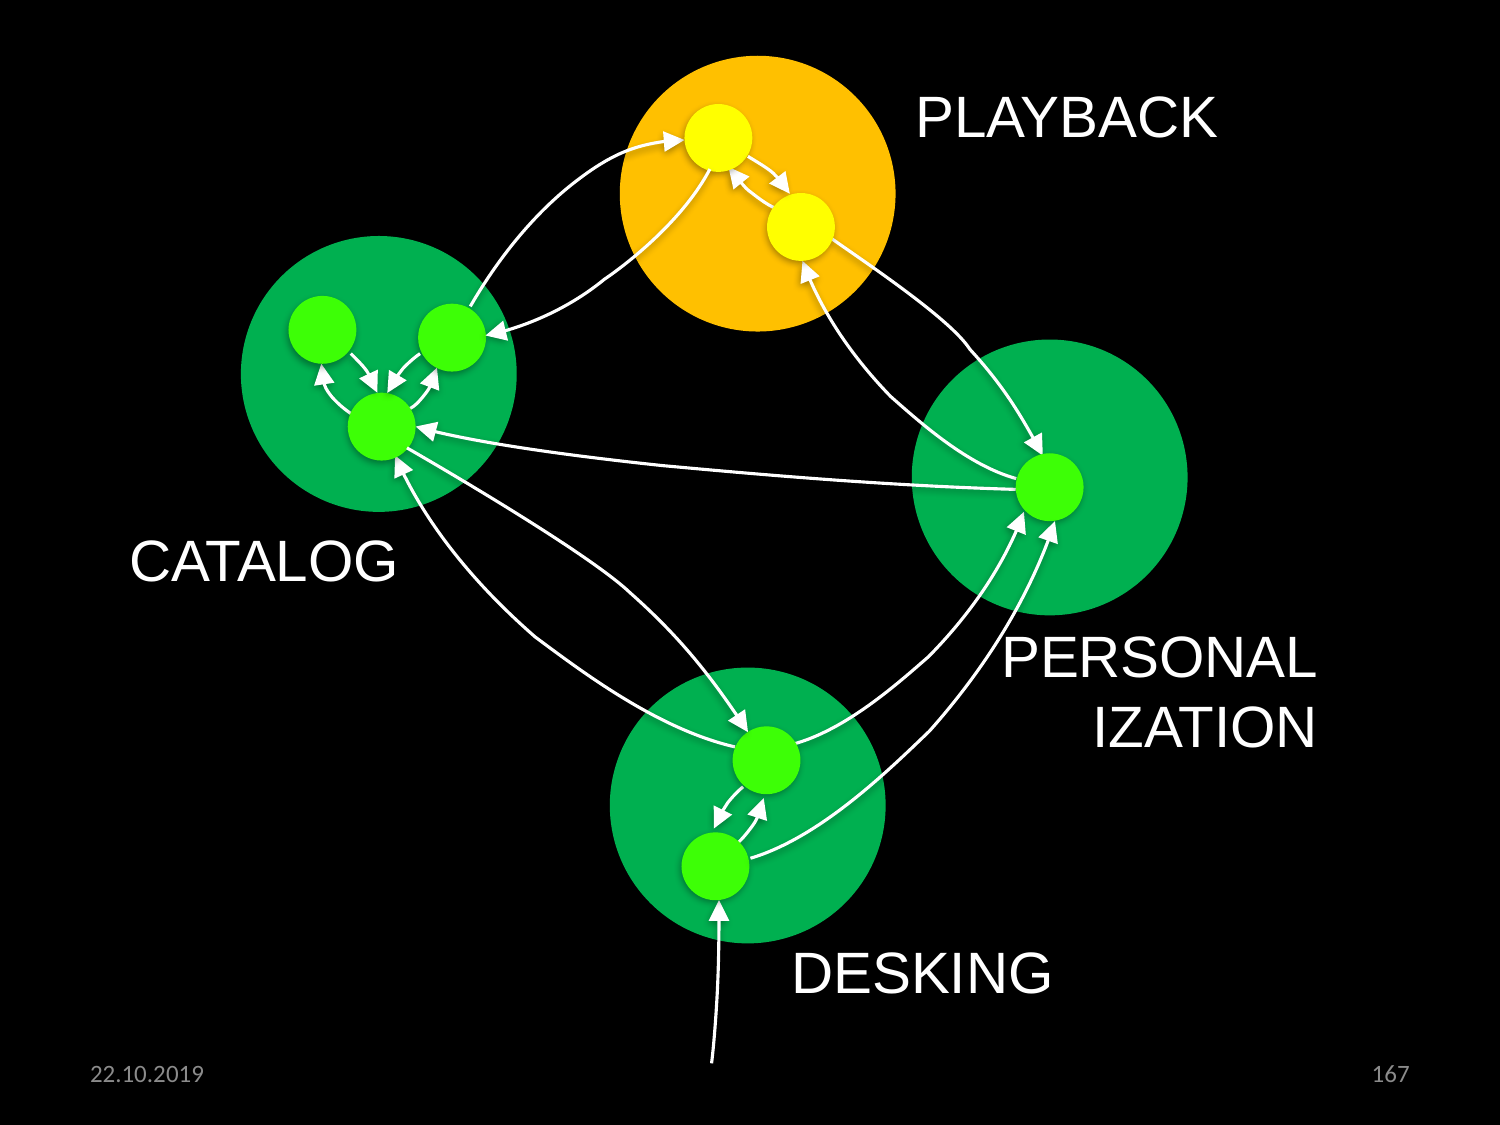

PLAYBACK

CATALOG

PERSONAL
IZATION

DESKING
22.10.2019
167